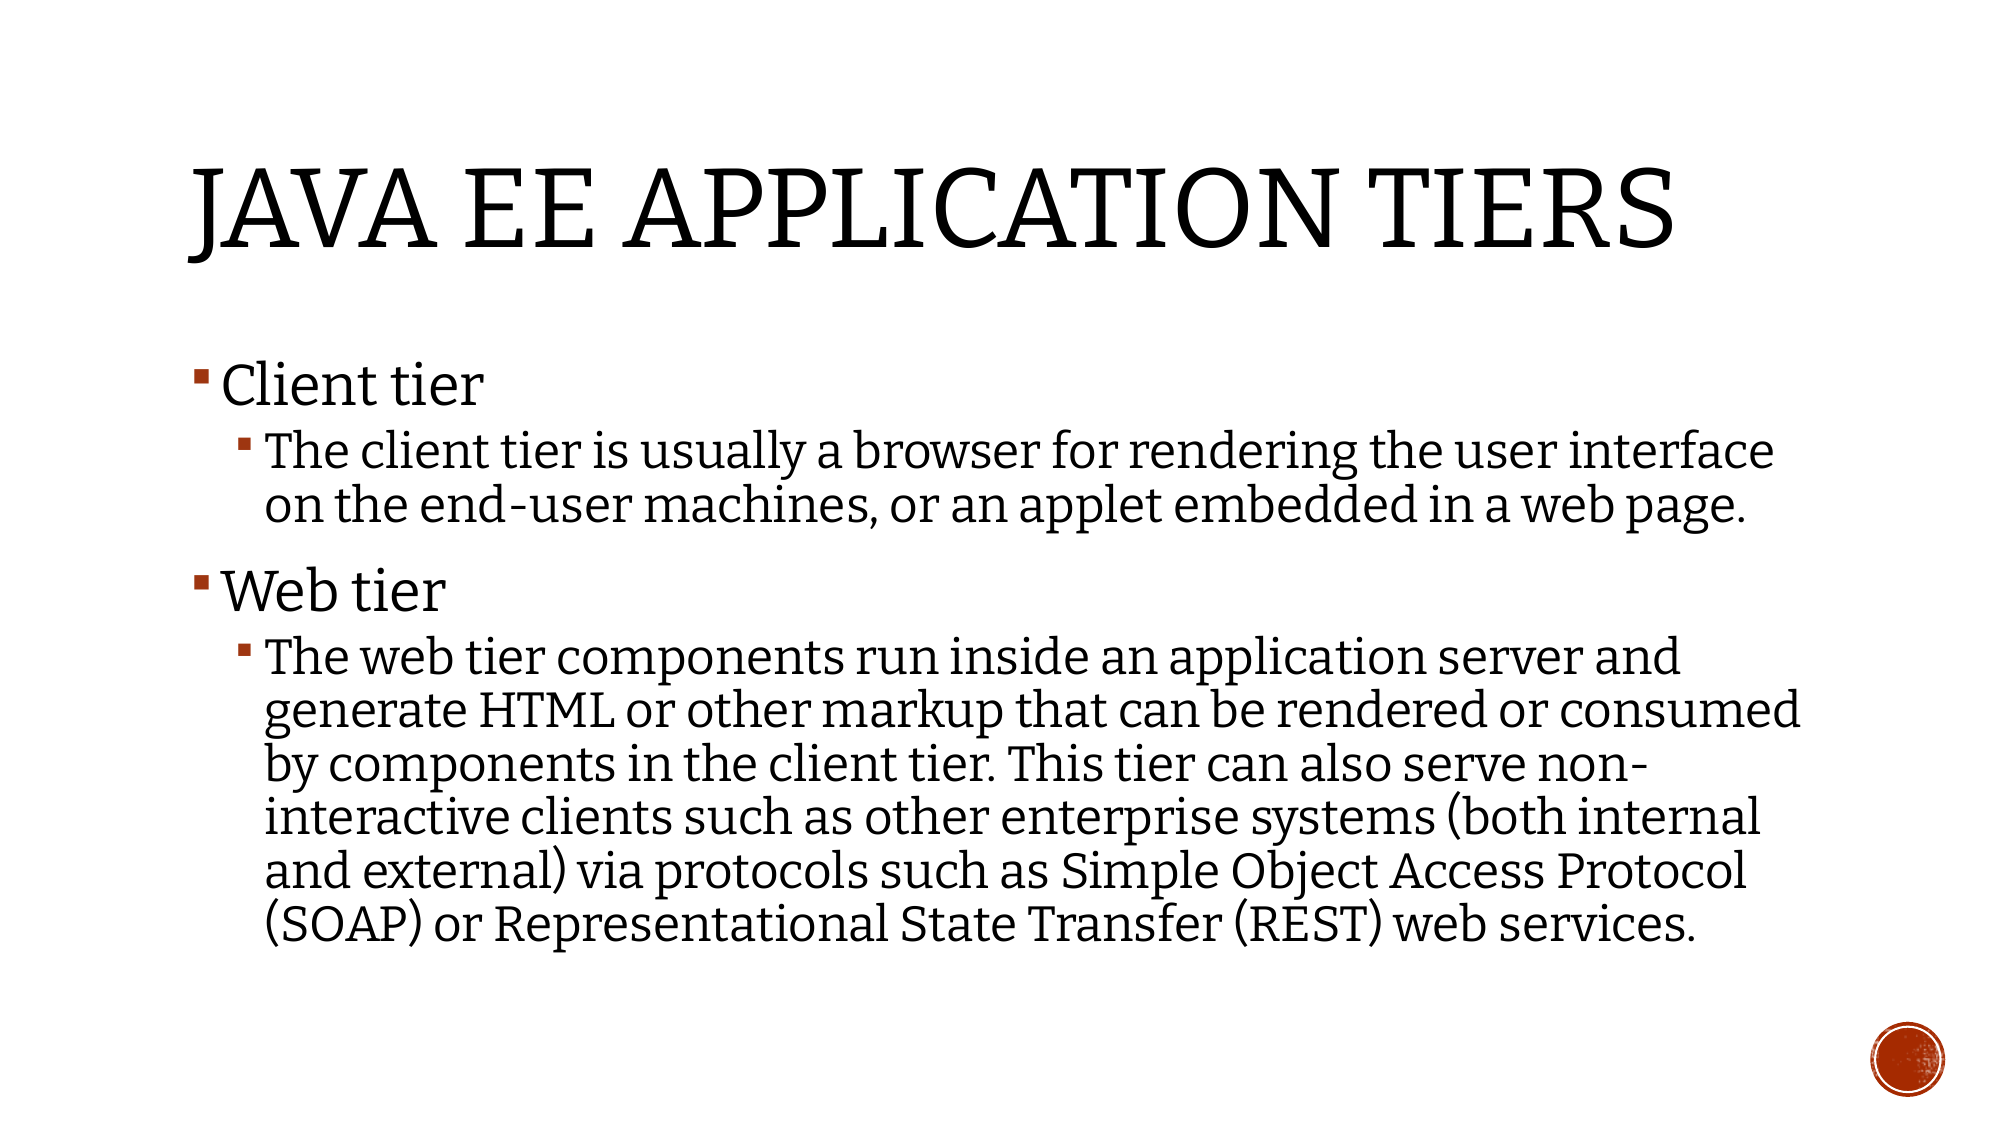

# Java EE Application Tiers
Client tier
The client tier is usually a browser for rendering the user interface on the end-user machines, or an applet embedded in a web page.
Web tier
The web tier components run inside an application server and generate HTML or other markup that can be rendered or consumed by components in the client tier. This tier can also serve non-interactive clients such as other enterprise systems (both internal and external) via protocols such as Simple Object Access Protocol (SOAP) or Representational State Transfer (REST) web services.